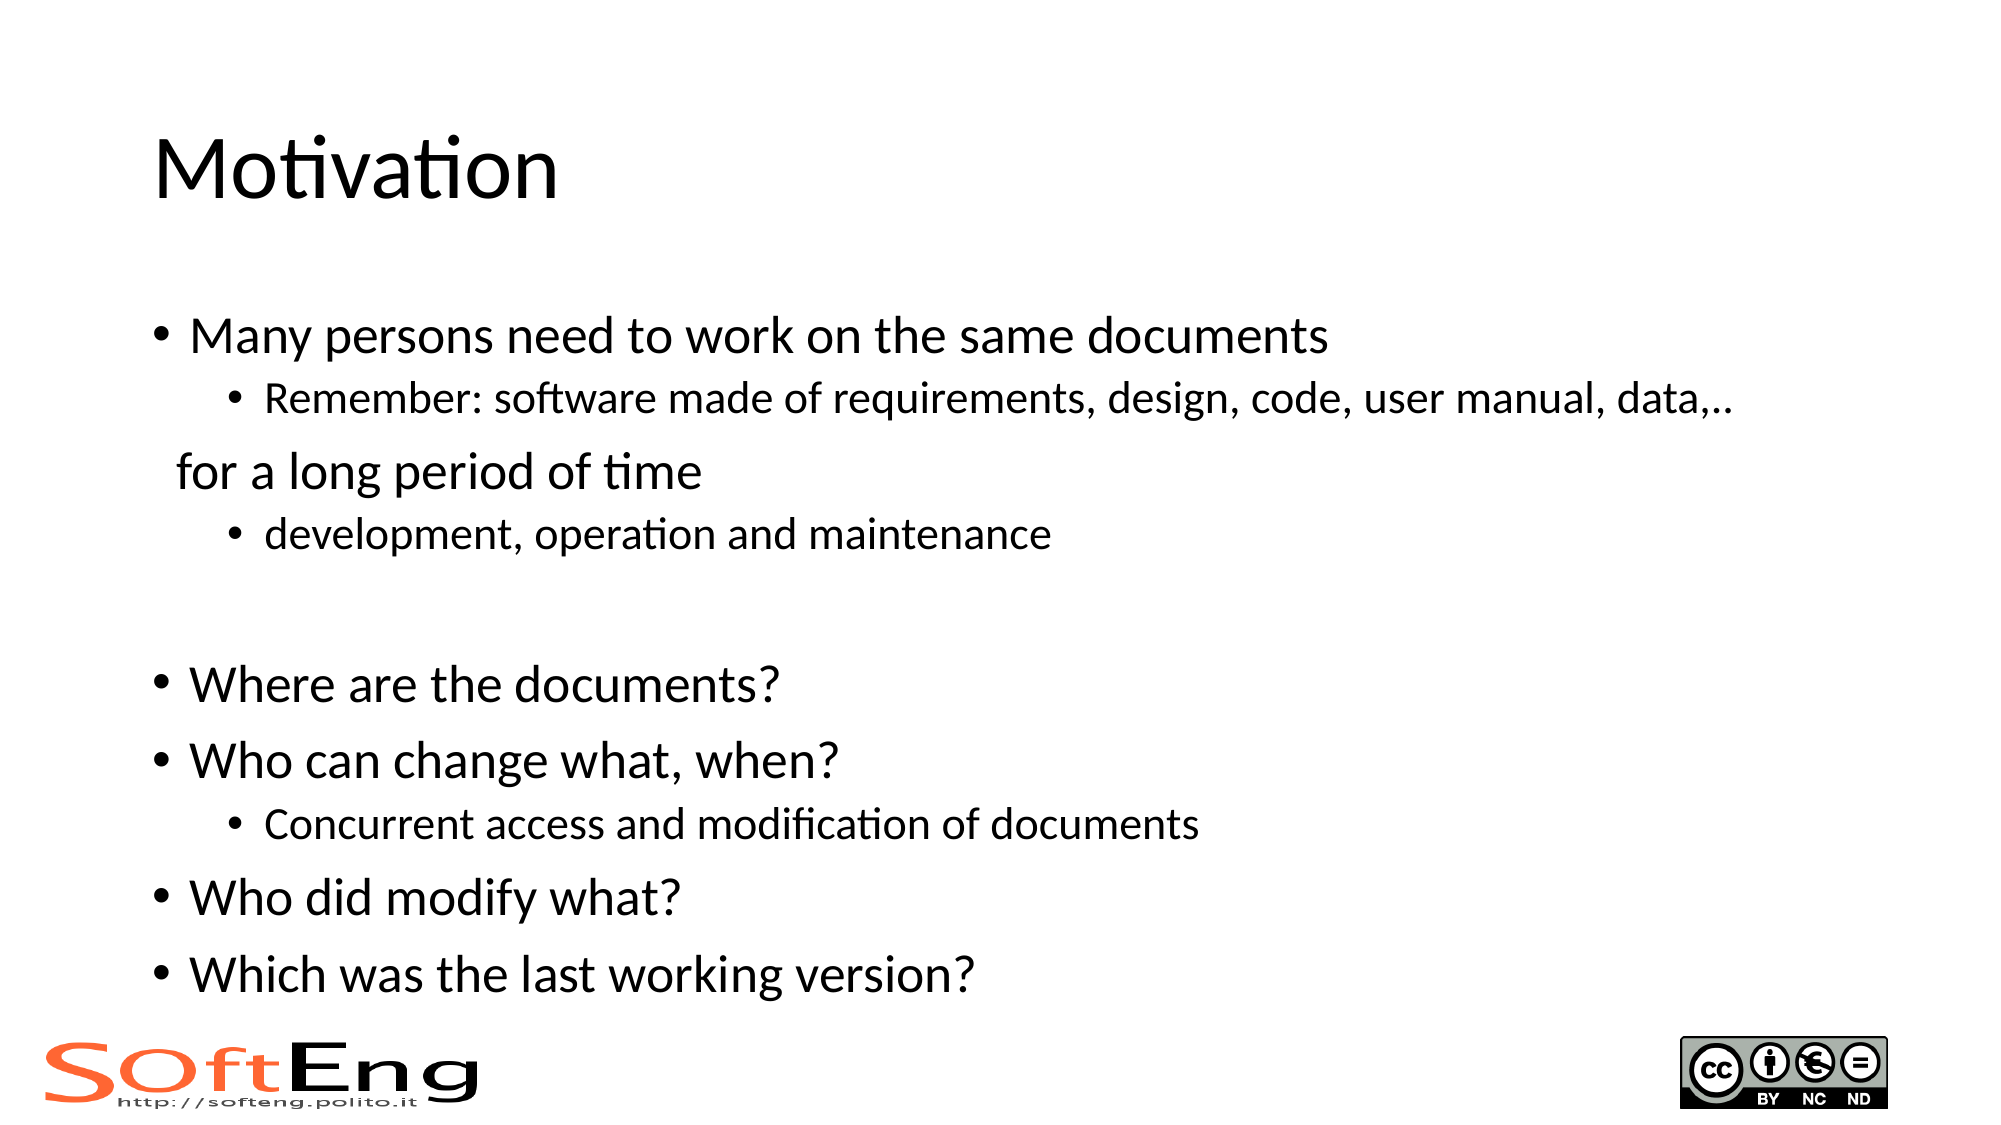

# Motivation
Many persons need to work on the same documents
Remember: software made of requirements, design, code, user manual, data,..
  for a long period of time
development, operation and maintenance

Where are the documents?
Who can change what, when?
Concurrent access and modification of documents
Who did modify what?
Which was the last working version?